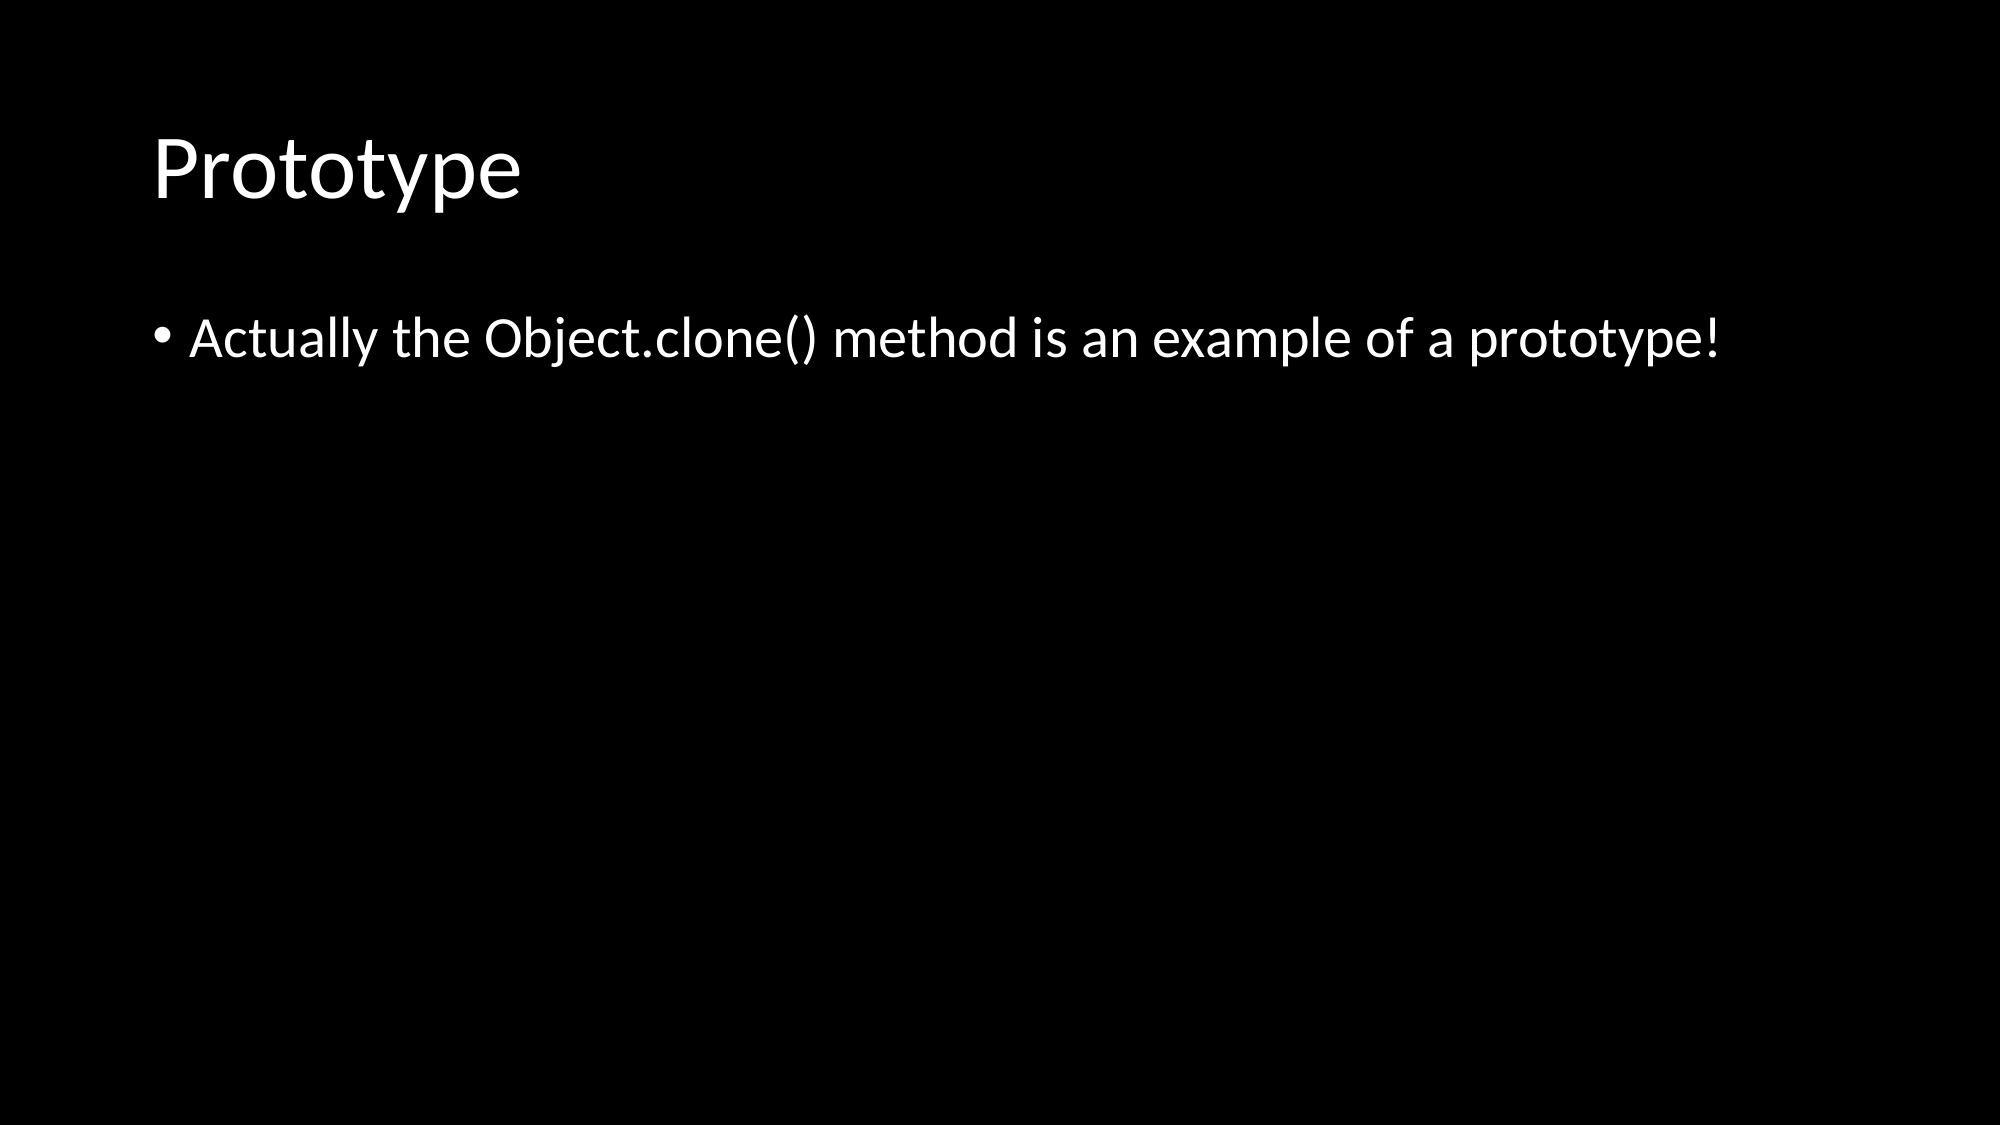

# Prototype
Actually the Object.clone() method is an example of a prototype!